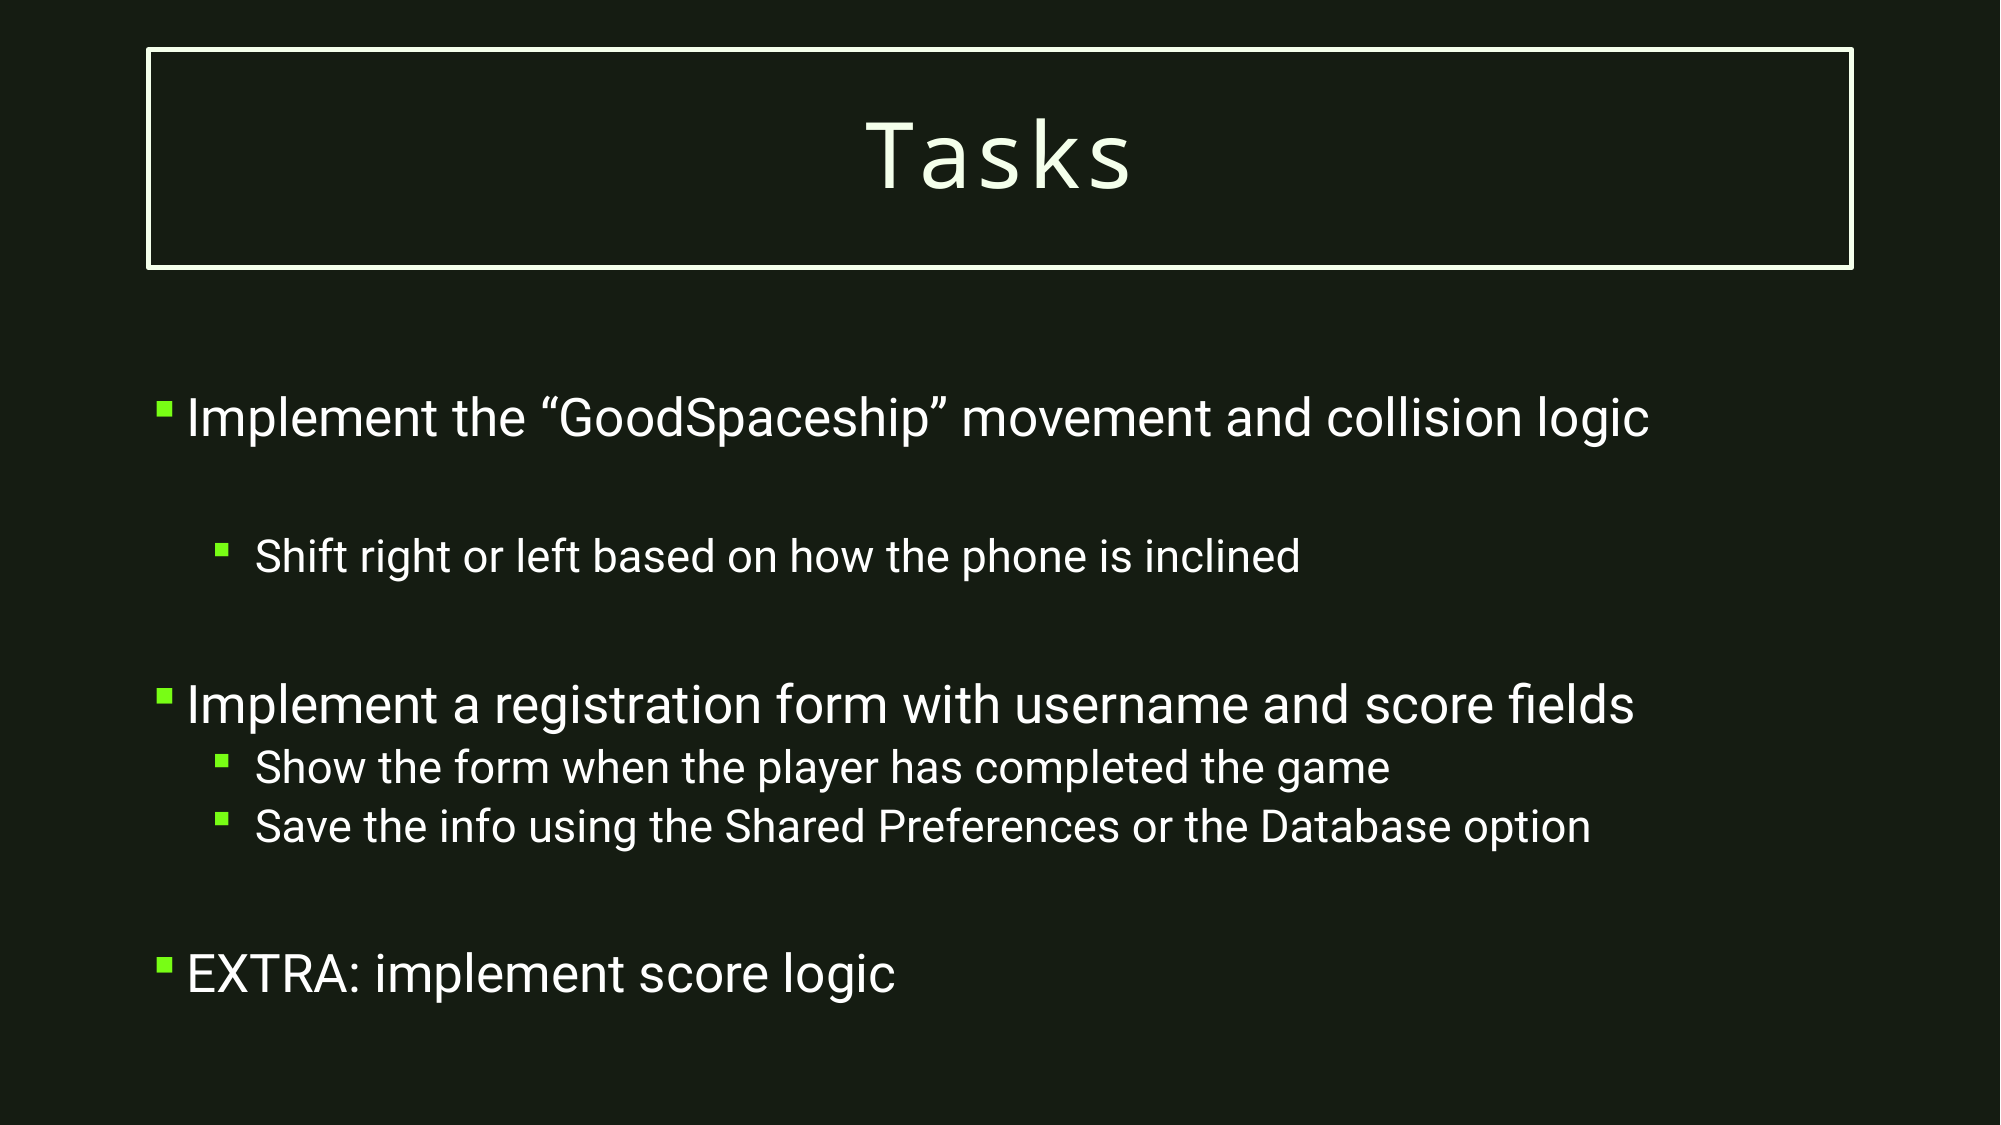

# Tasks
Implement the “GoodSpaceship” movement and collision logic

Shift right or left based on how the phone is inclined ​

Implement a registration form with username and score fields
Show the form when the player has completed the game
Save the info using the Shared Preferences or the Database option

EXTRA: implement score logic